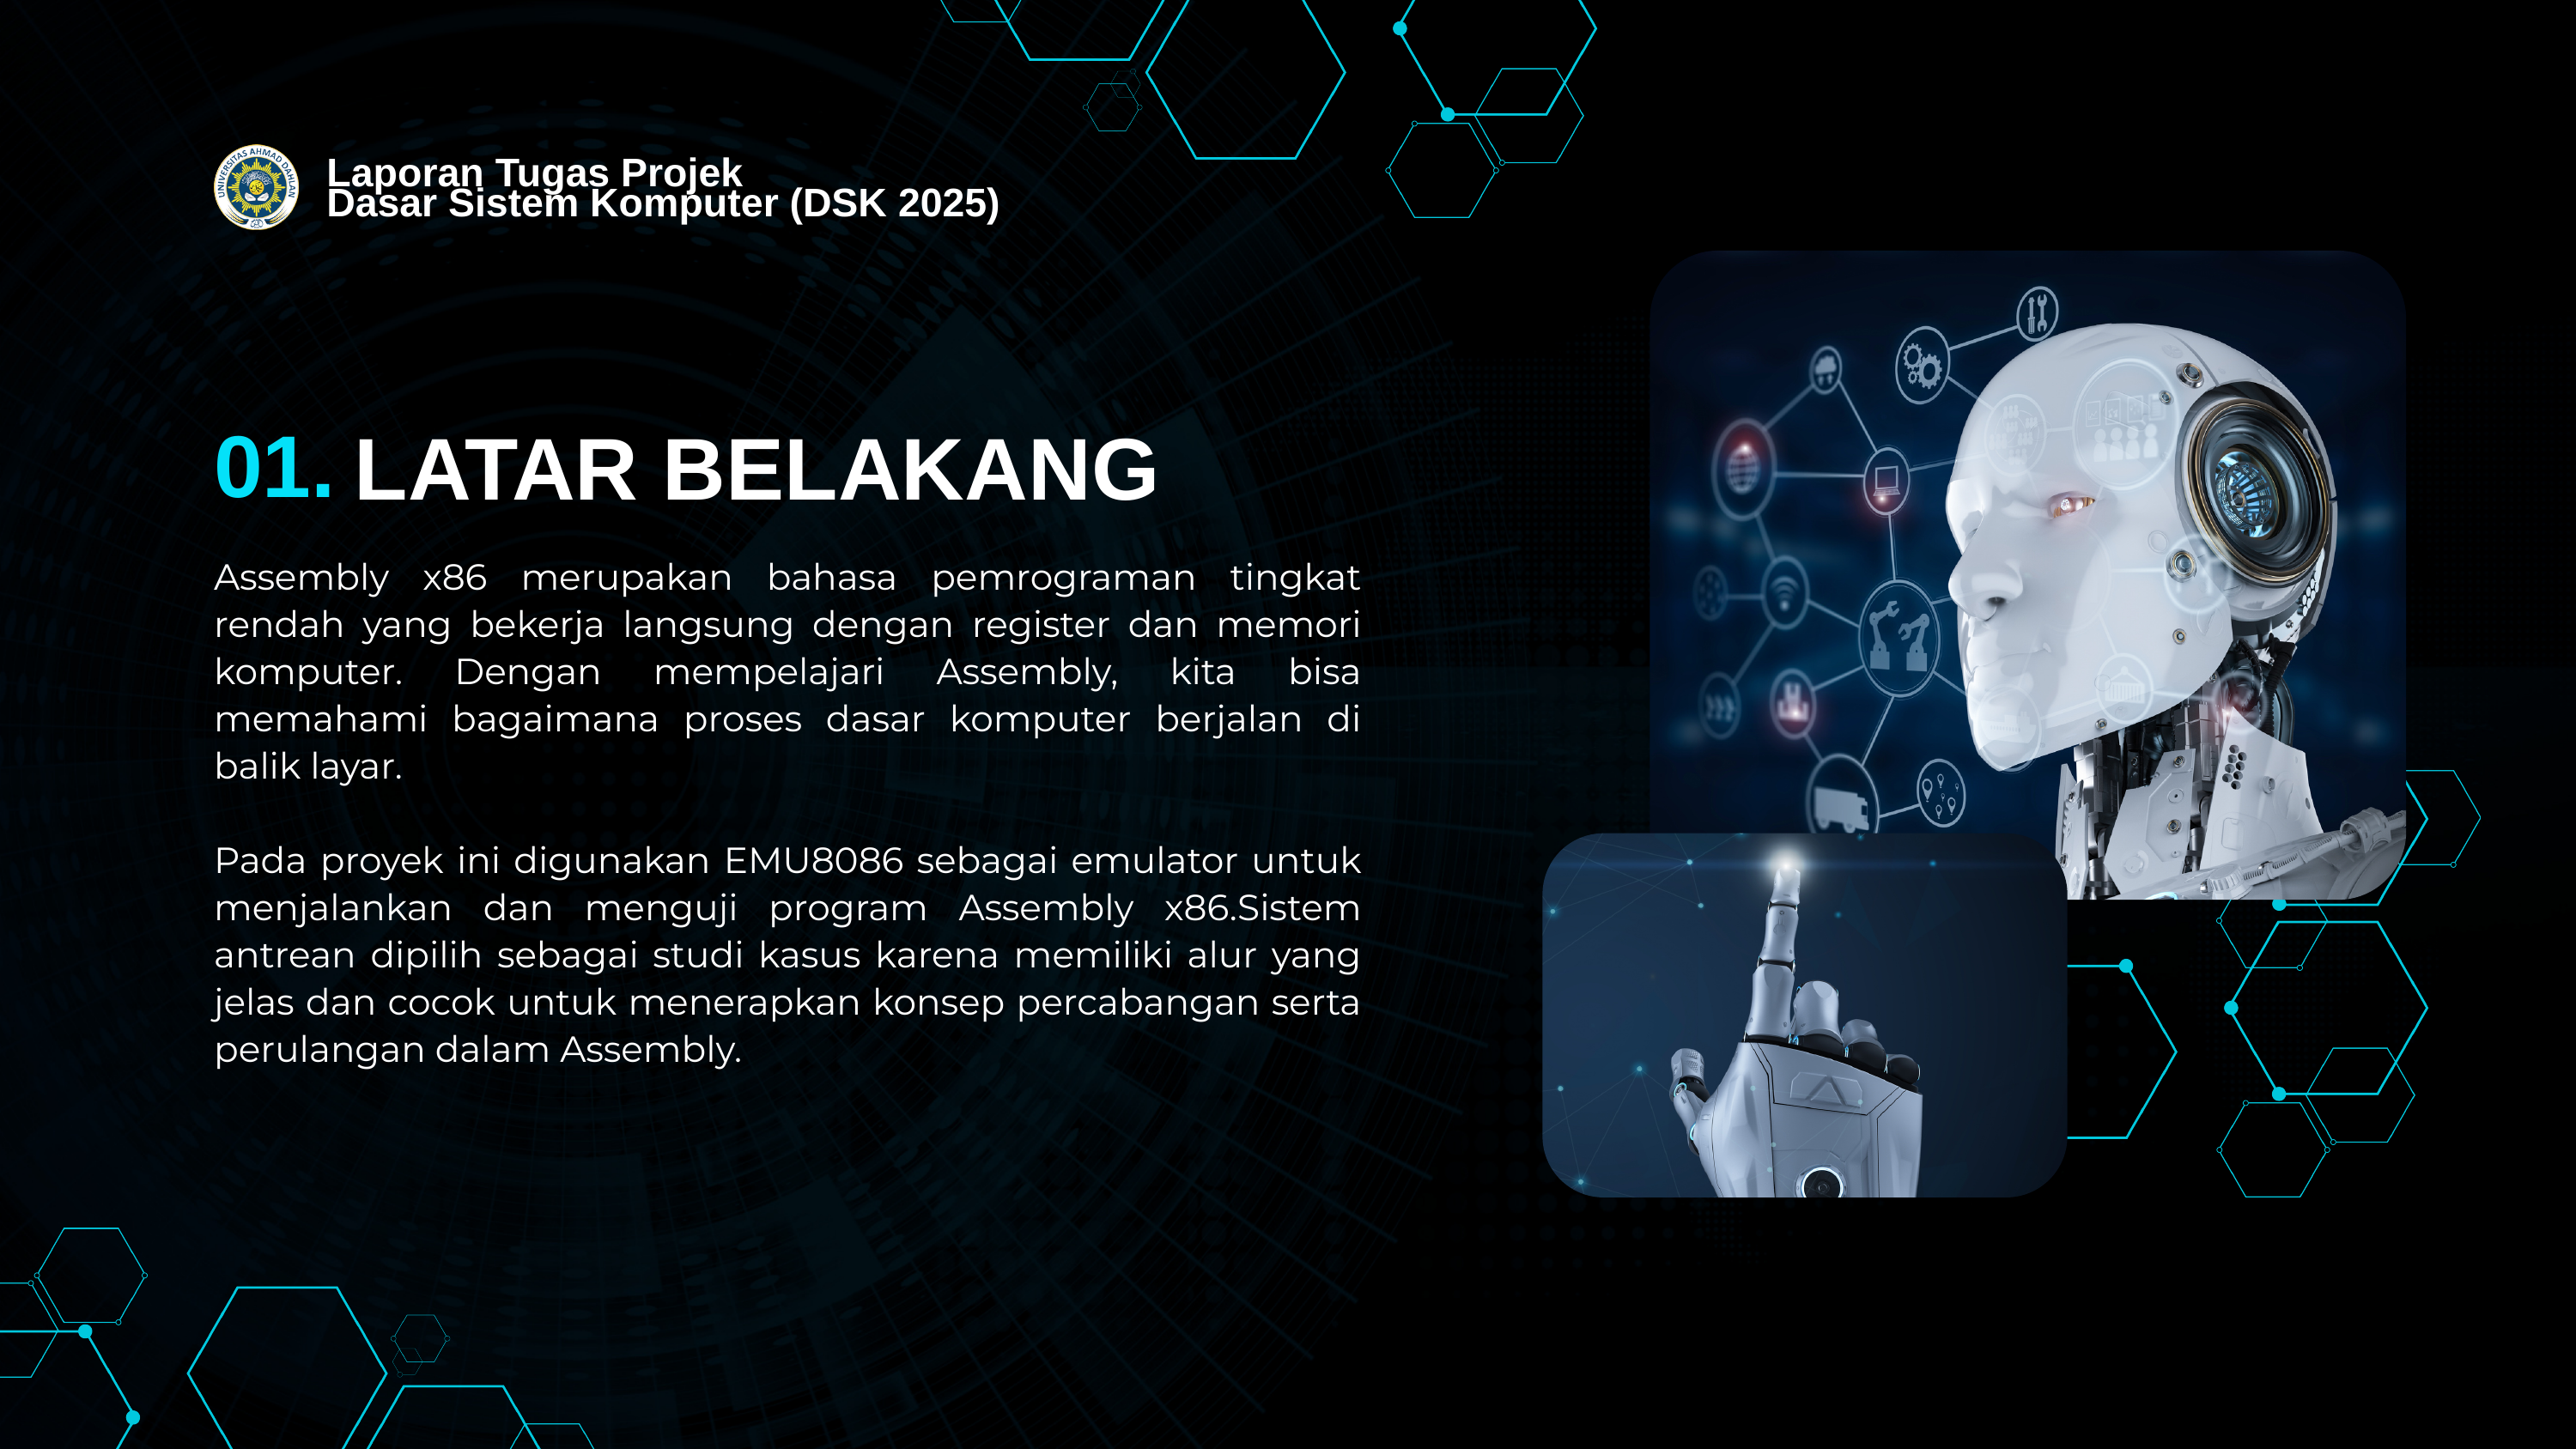

Laporan Tugas Projek
Dasar Sistem Komputer (DSK 2025)

LATAR BELAKANG
01.
Assembly x86 merupakan bahasa pemrograman tingkat rendah yang bekerja langsung dengan register dan memori komputer. Dengan mempelajari Assembly, kita bisa memahami bagaimana proses dasar komputer berjalan di balik layar.

Pada proyek ini digunakan EMU8086 sebagai emulator untuk menjalankan dan menguji program Assembly x86.Sistem antrean dipilih sebagai studi kasus karena memiliki alur yang jelas dan cocok untuk menerapkan konsep percabangan serta perulangan dalam Assembly.